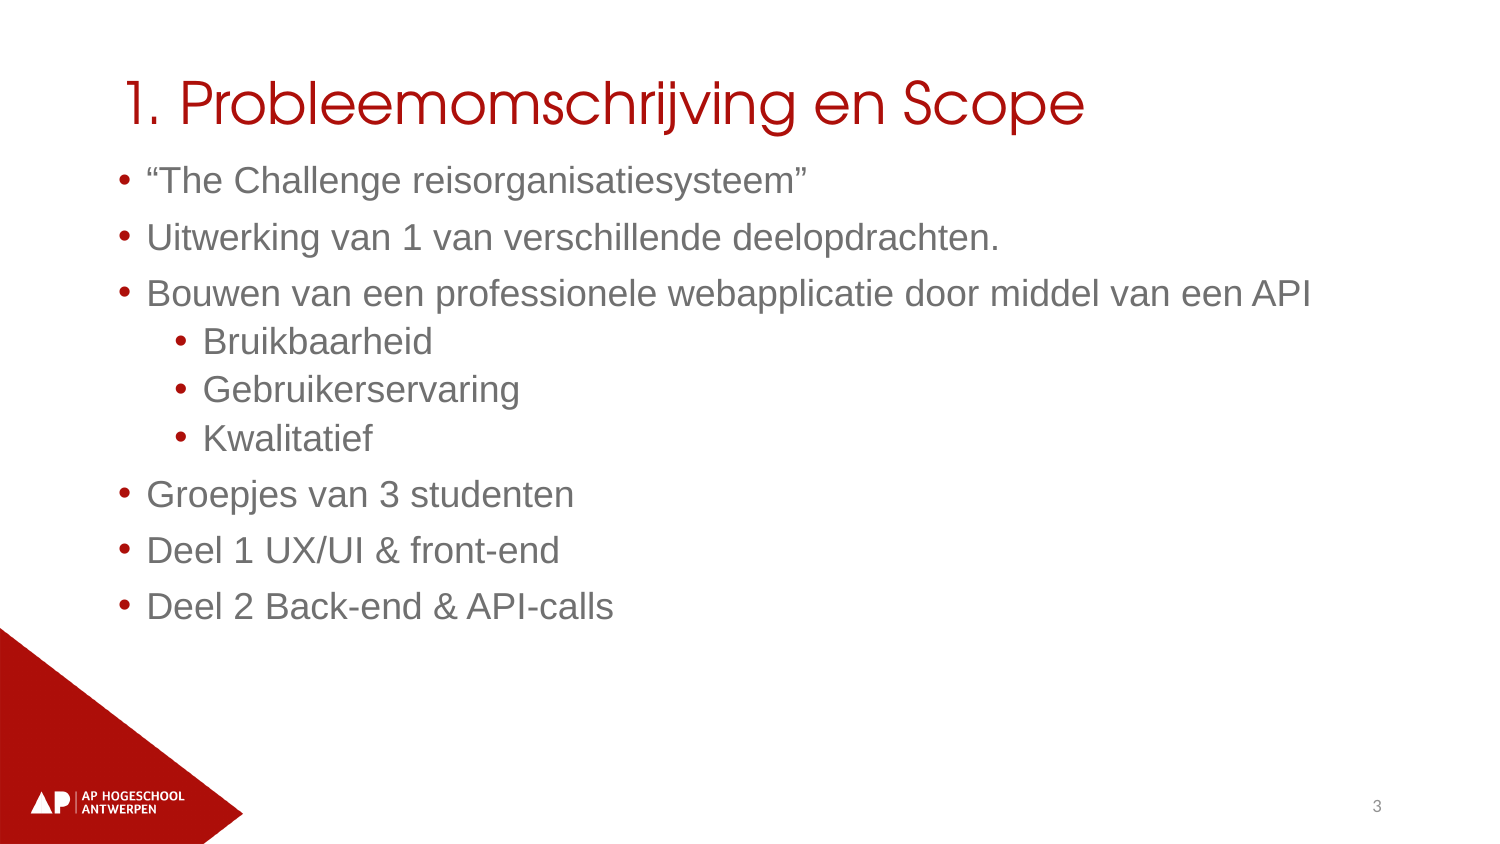

# 1. Probleemomschrijving en Scope
“The Challenge reisorganisatiesysteem”
Uitwerking van 1 van verschillende deelopdrachten.
Bouwen van een professionele webapplicatie door middel van een API
Bruikbaarheid
Gebruikerservaring
Kwalitatief
Groepjes van 3 studenten
Deel 1 UX/UI & front-end
Deel 2 Back-end & API-calls
3